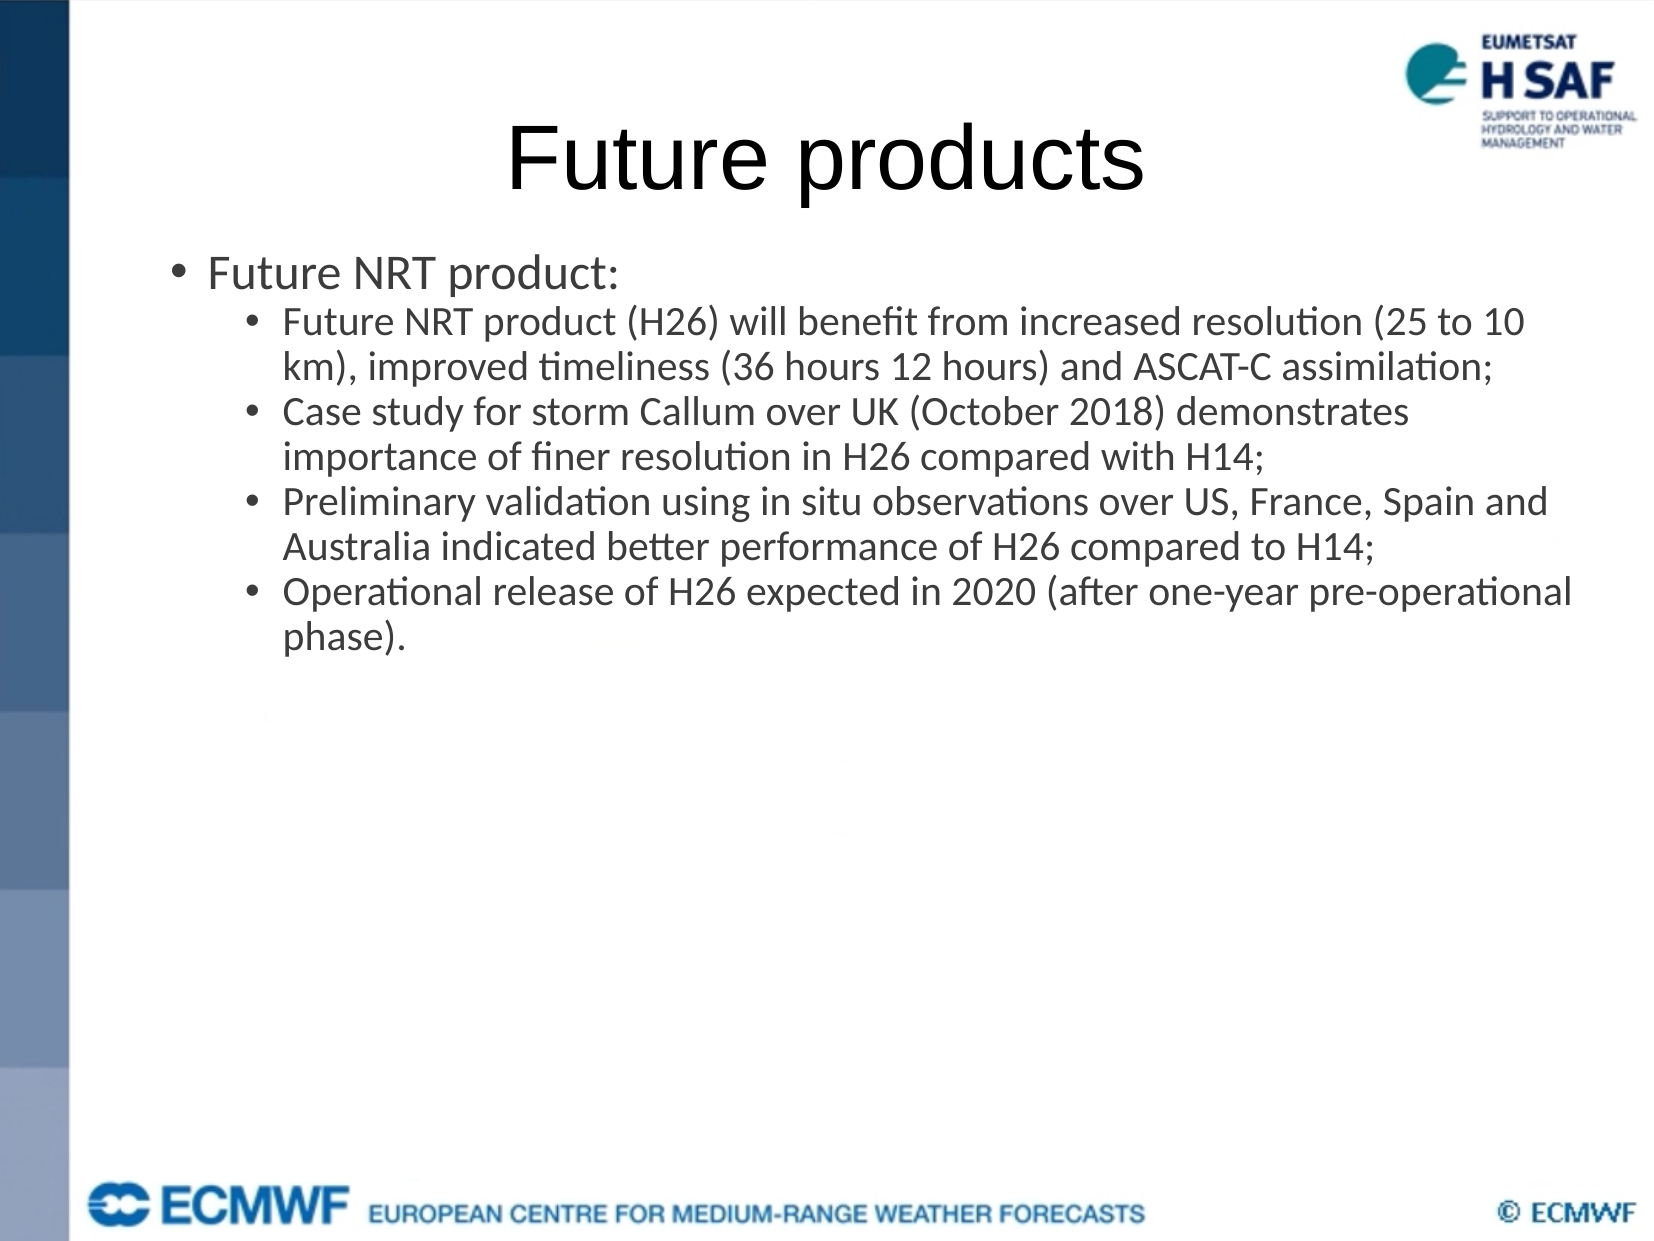

Future products

Future NRT product:
Future NRT product (H26) will benefit from increased resolution (25 to 10 km), improved timeliness (36 hours 12 hours) and ASCAT-C assimilation;
Case study for storm Callum over UK (October 2018) demonstrates importance of finer resolution in H26 compared with H14;
Preliminary validation using in situ observations over US, France, Spain and Australia indicated better performance of H26 compared to H14;
Operational release of H26 expected in 2020 (after one-year pre-operational phase).